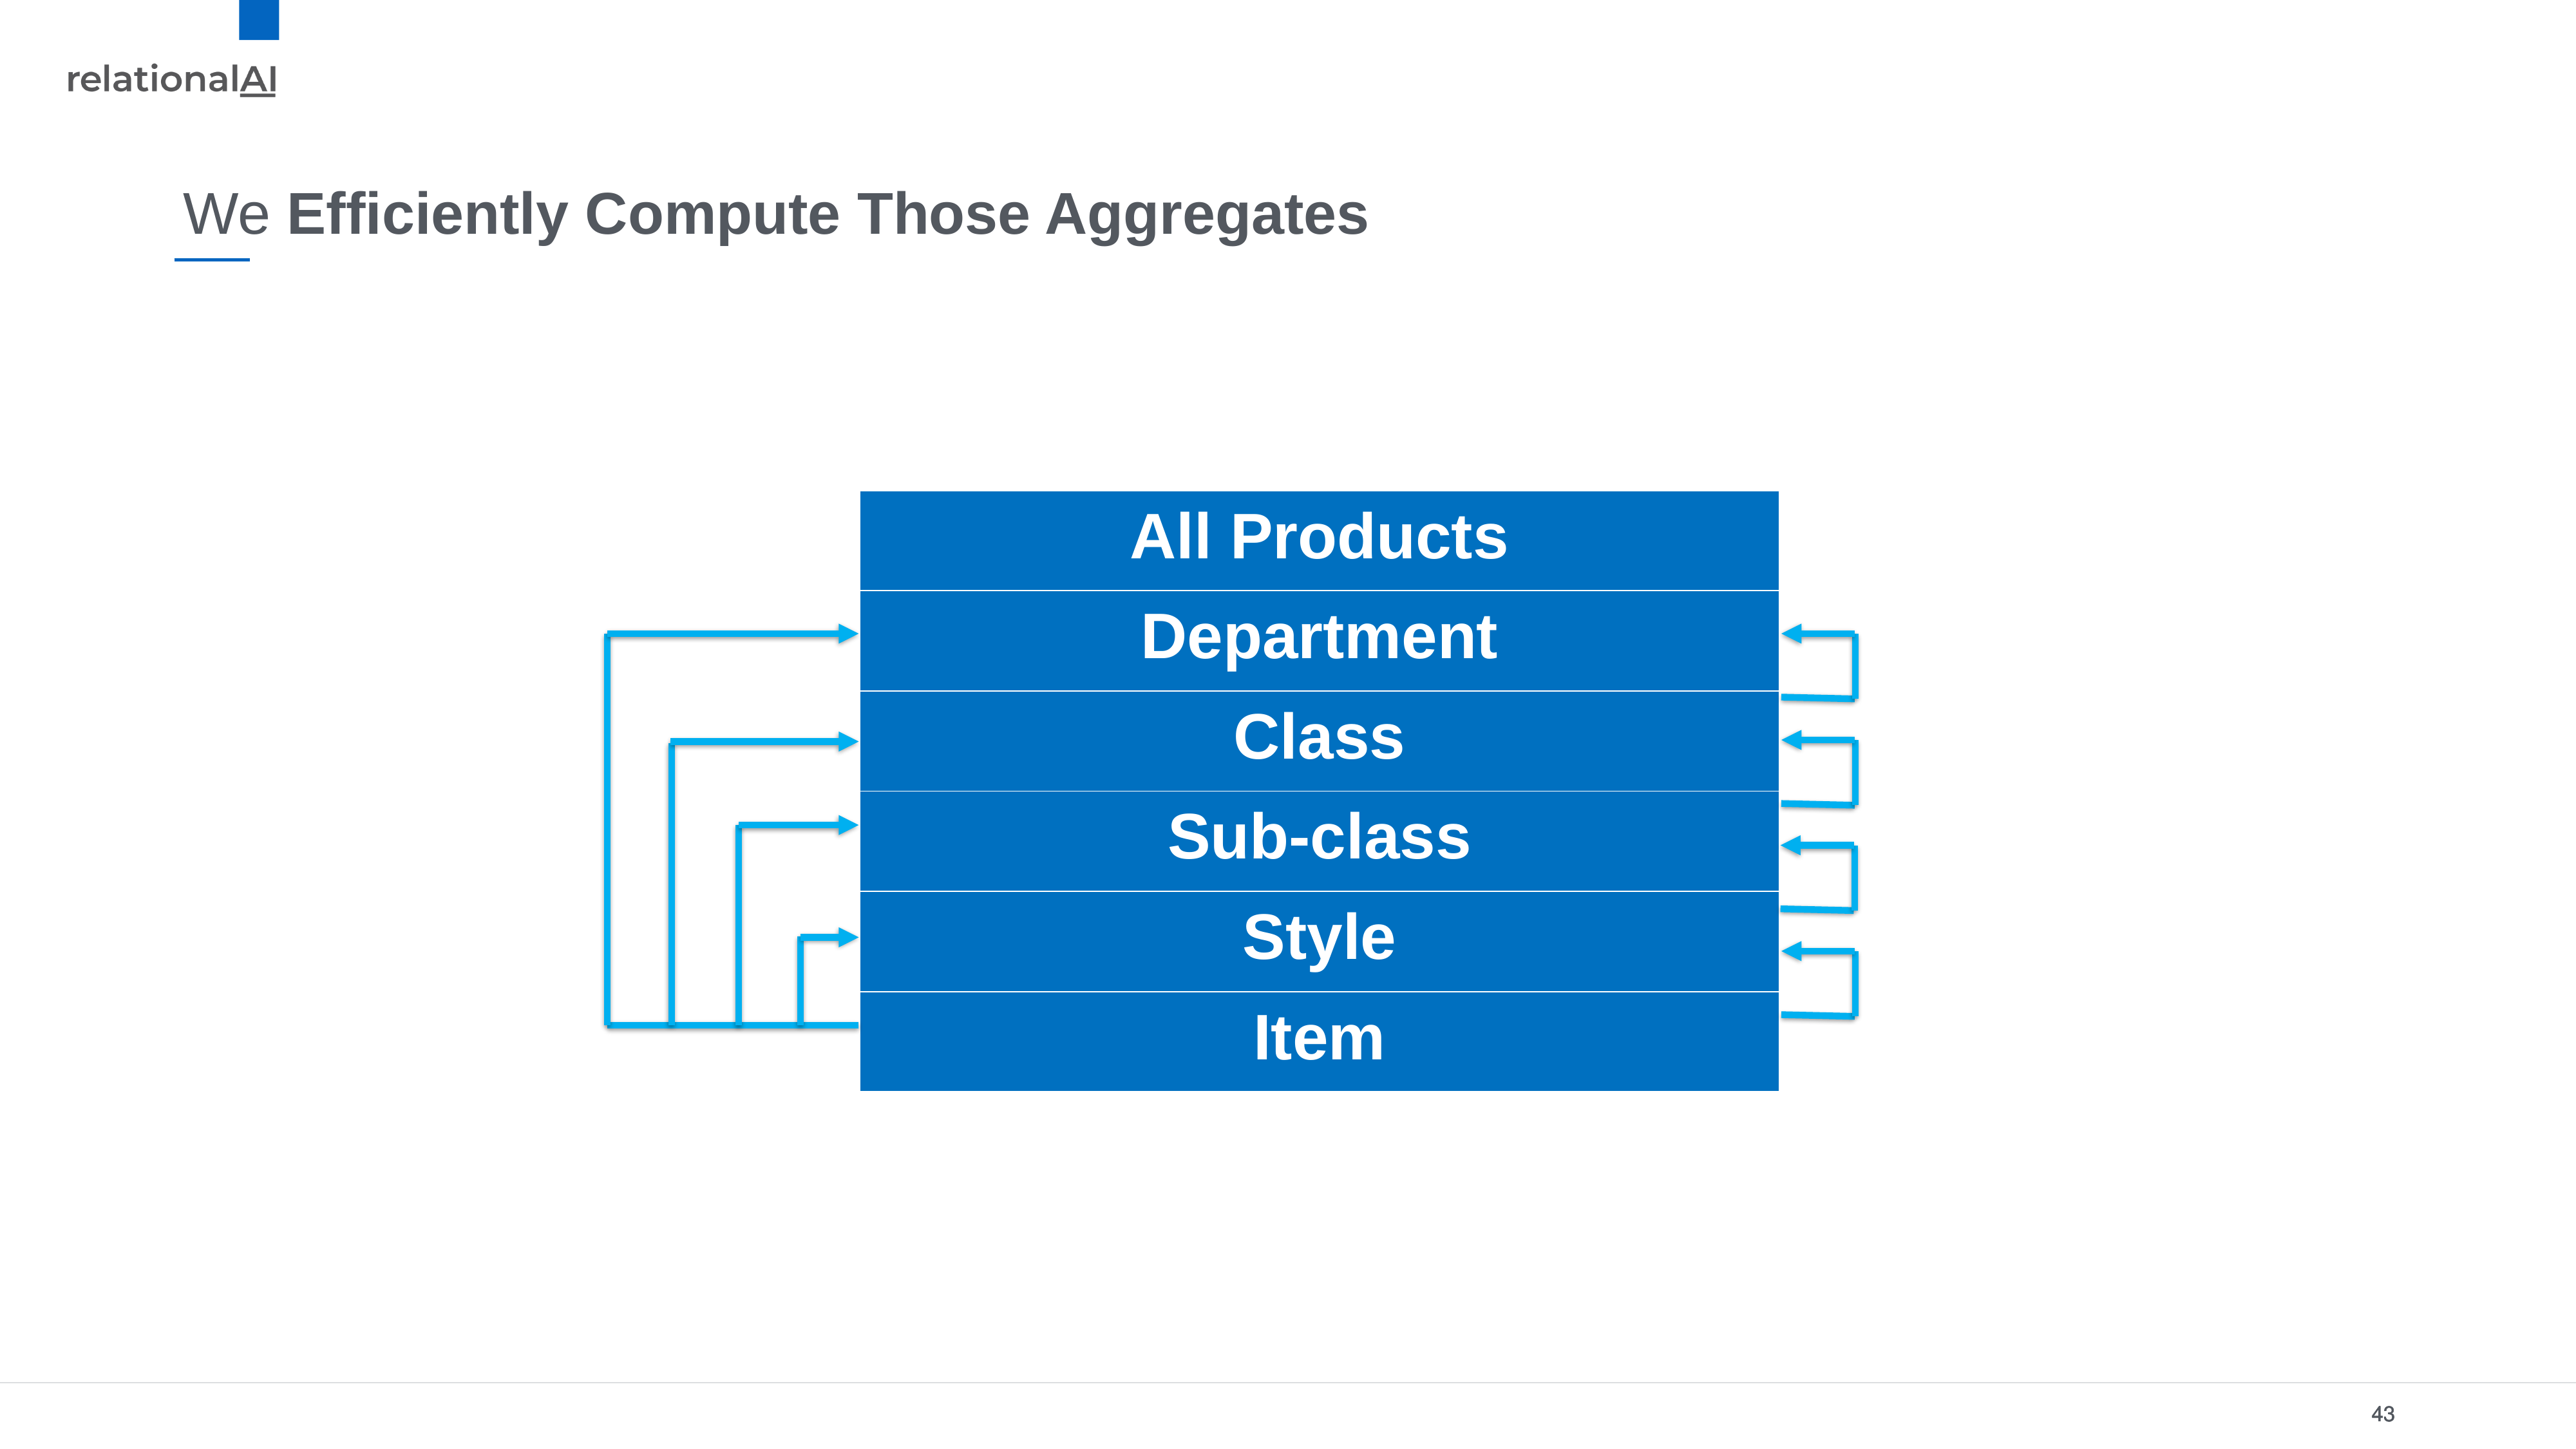

# We Efficiently Compute Those Aggregates
| All Products |
| --- |
| Department |
| Class |
| Sub-class |
| Style |
| Item |
43